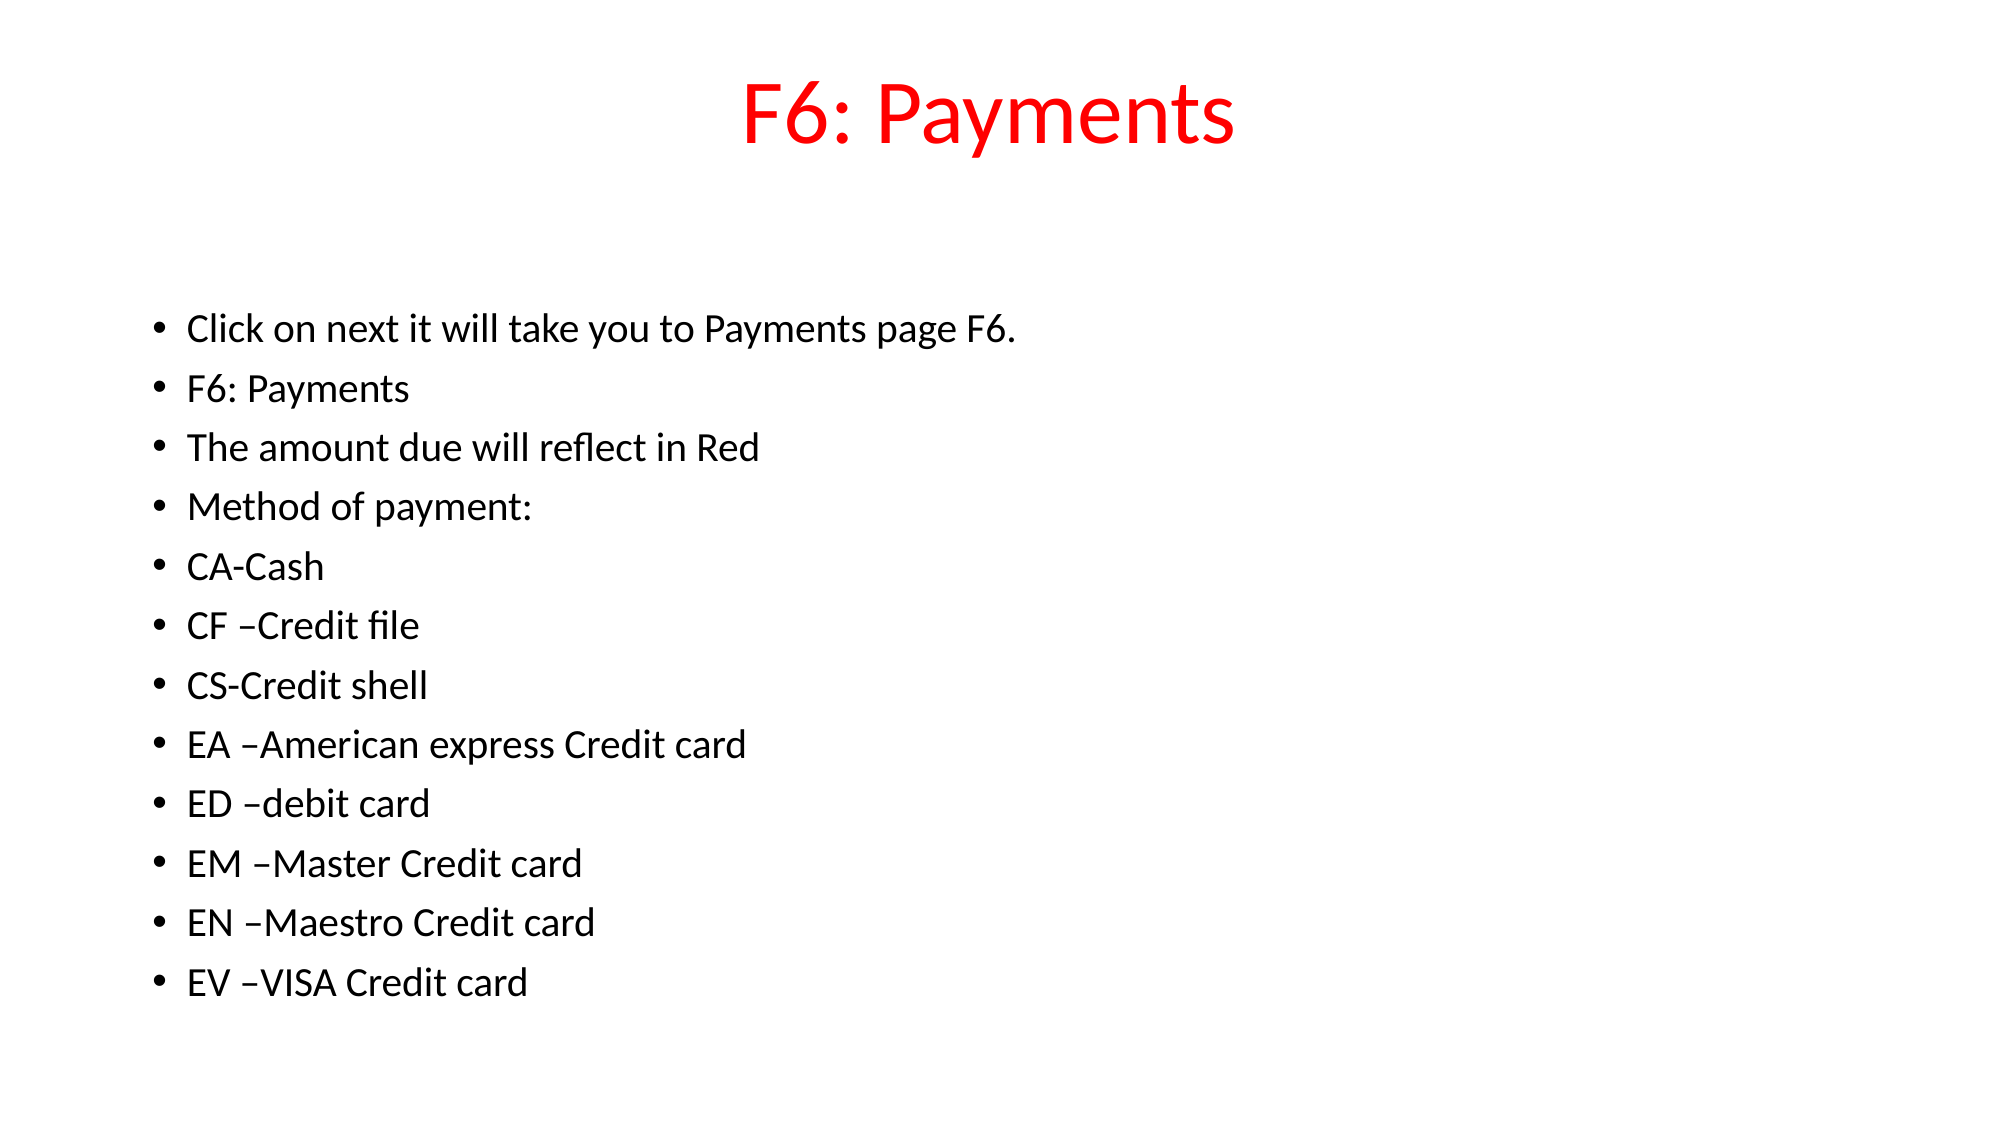

# F6: Payments
Click on next it will take you to Payments page F6.
F6: Payments
The amount due will reflect in Red
Method of payment:
CA-Cash
CF –Credit file
CS-Credit shell
EA –American express Credit card
ED –debit card
EM –Master Credit card
EN –Maestro Credit card
EV –VISA Credit card